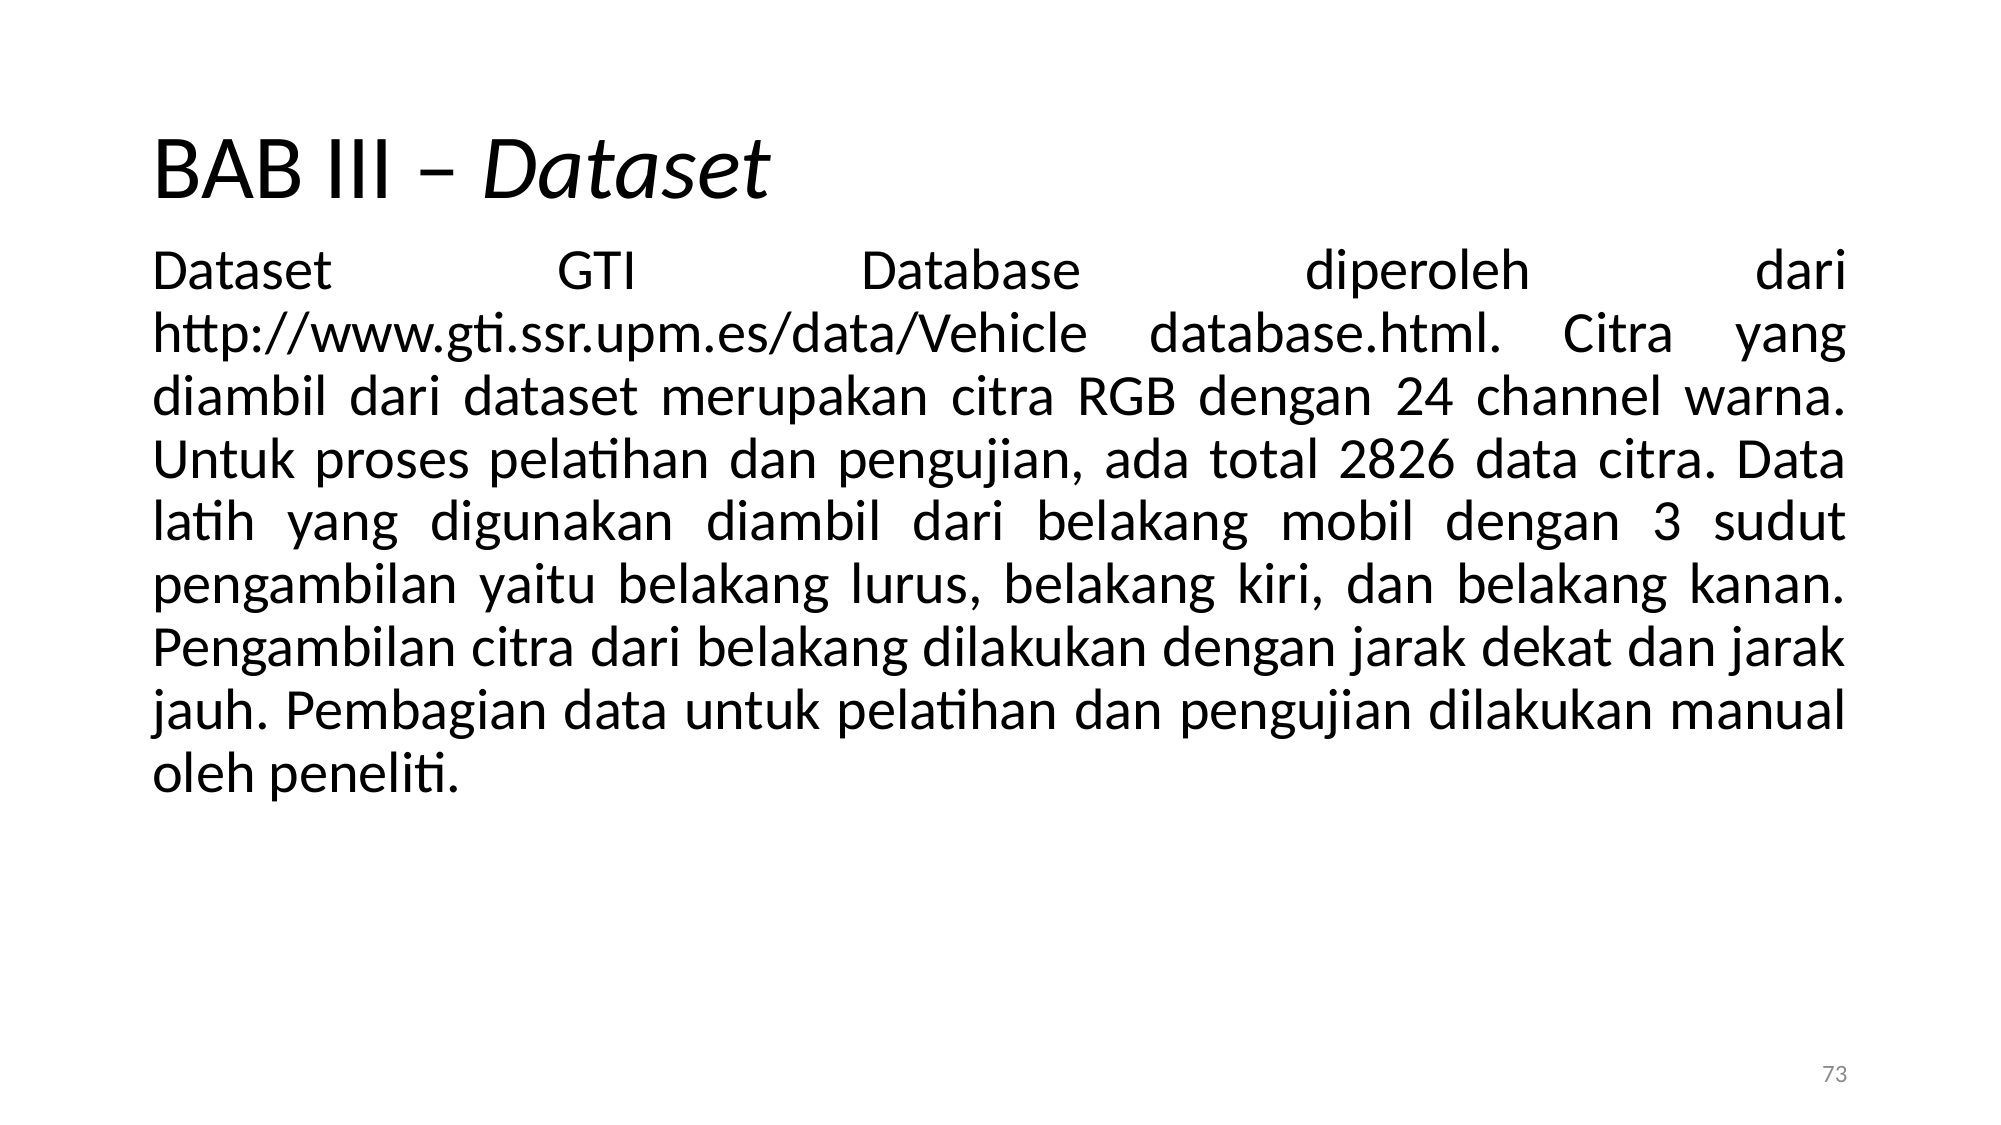

BAB III – Dataset
Dataset GTI Database diperoleh dari http://www.gti.ssr.upm.es/data/Vehicle database.html. Citra yang diambil dari dataset merupakan citra RGB dengan 24 channel warna. Untuk proses pelatihan dan pengujian, ada total 2826 data citra. Data latih yang digunakan diambil dari belakang mobil dengan 3 sudut pengambilan yaitu belakang lurus, belakang kiri, dan belakang kanan. Pengambilan citra dari belakang dilakukan dengan jarak dekat dan jarak jauh. Pembagian data untuk pelatihan dan pengujian dilakukan manual oleh peneliti.
73